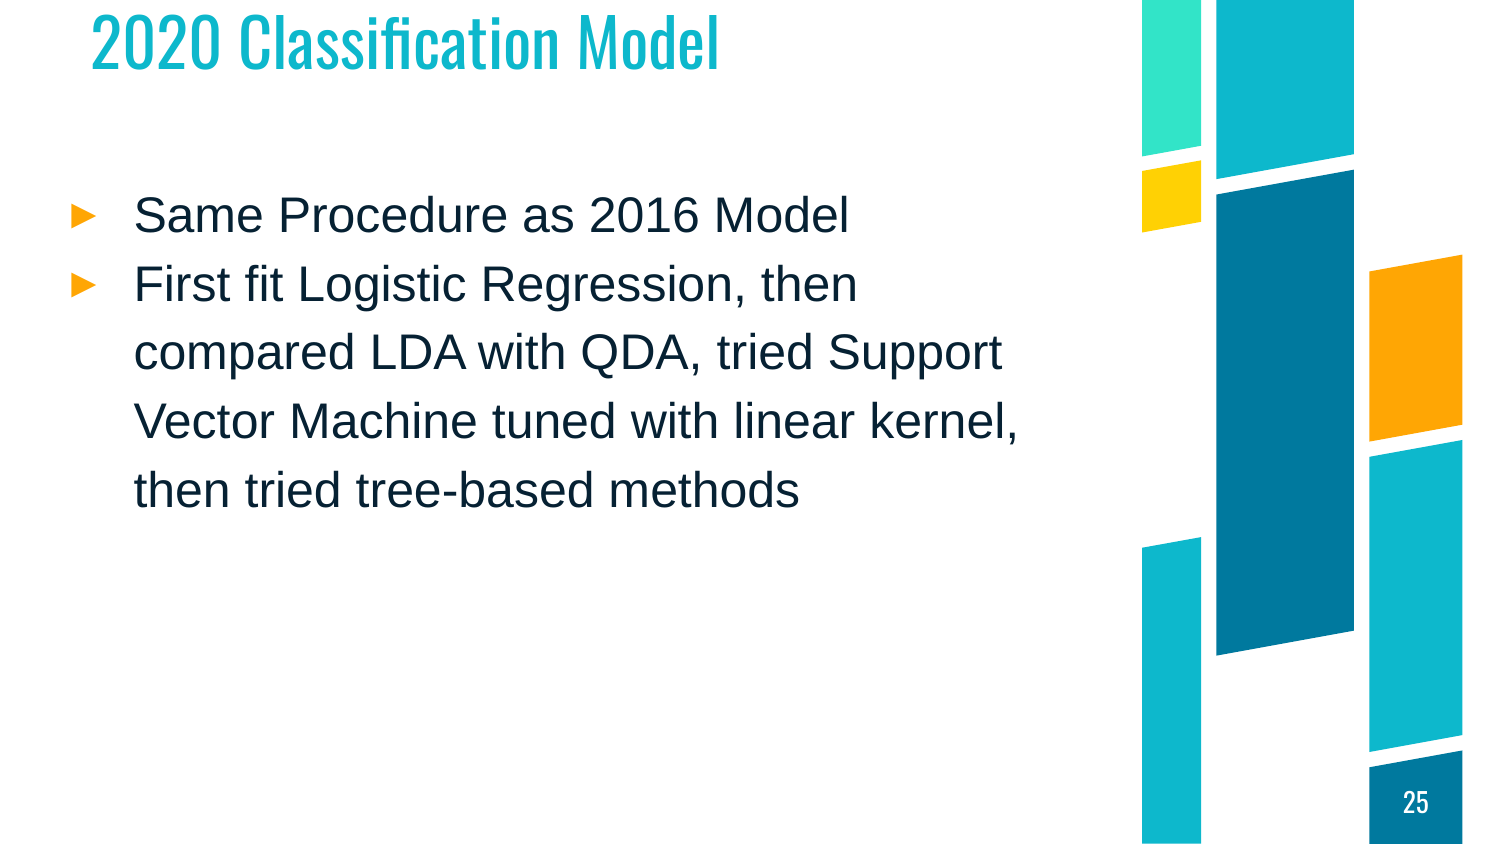

# 2020 Classification Model
Same Procedure as 2016 Model
First fit Logistic Regression, then compared LDA with QDA, tried Support Vector Machine tuned with linear kernel, then tried tree-based methods

25